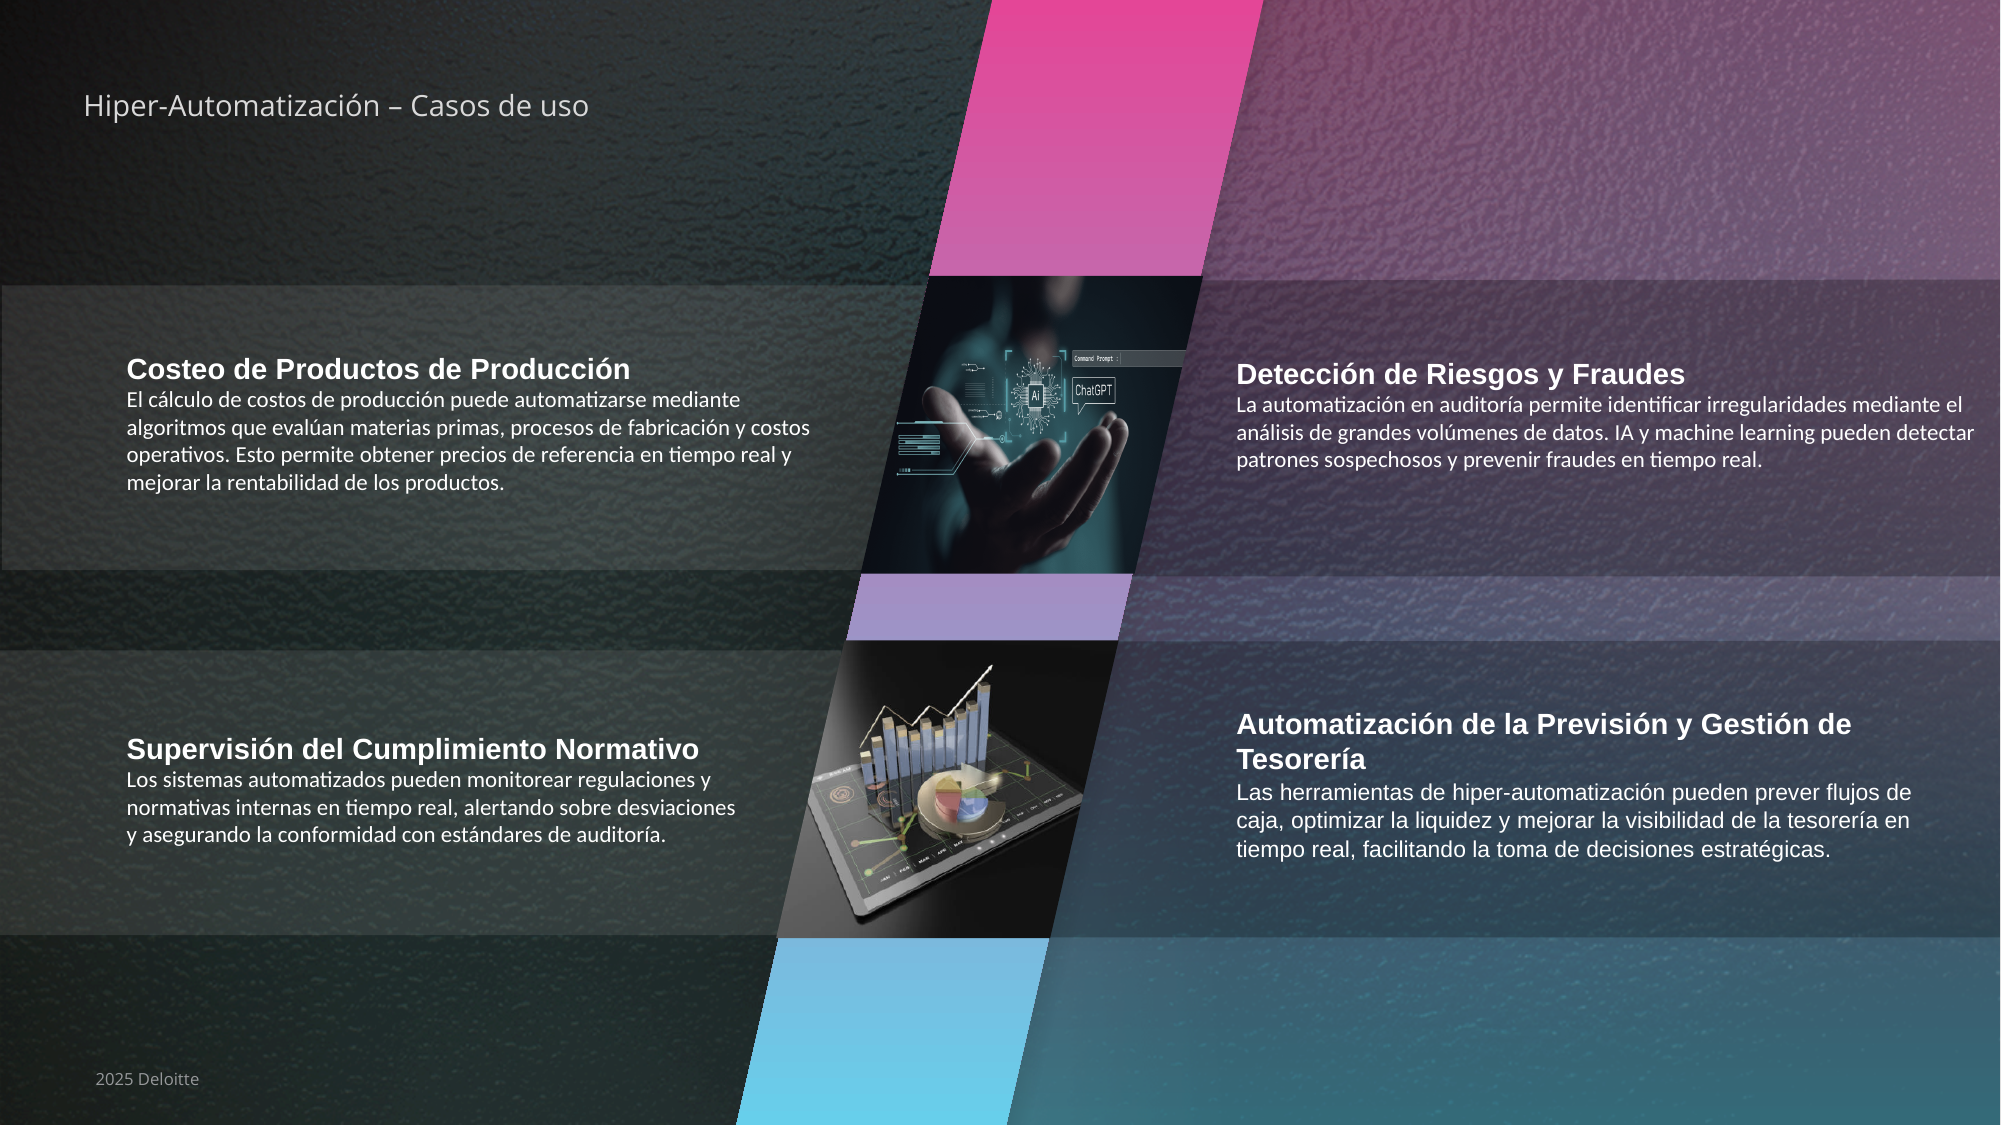

| Hiper-Automatización – Casos de uso |
| --- |

Costeo de Productos de Producción
El cálculo de costos de producción puede automatizarse mediante algoritmos que evalúan materias primas, procesos de fabricación y costos operativos. Esto permite obtener precios de referencia en tiempo real y mejorar la rentabilidad de los productos.

Detección de Riesgos y Fraudes
La automatización en auditoría permite identificar irregularidades mediante el análisis de grandes volúmenes de datos. IA y machine learning pueden detectar patrones sospechosos y prevenir fraudes en tiempo real.

Automatización de la Previsión y Gestión de Tesorería
Las herramientas de hiper-automatización pueden prever flujos de caja, optimizar la liquidez y mejorar la visibilidad de la tesorería en tiempo real, facilitando la toma de decisiones estratégicas.

Supervisión del Cumplimiento Normativo
Los sistemas automatizados pueden monitorear regulaciones y normativas internas en tiempo real, alertando sobre desviaciones y asegurando la conformidad con estándares de auditoría.